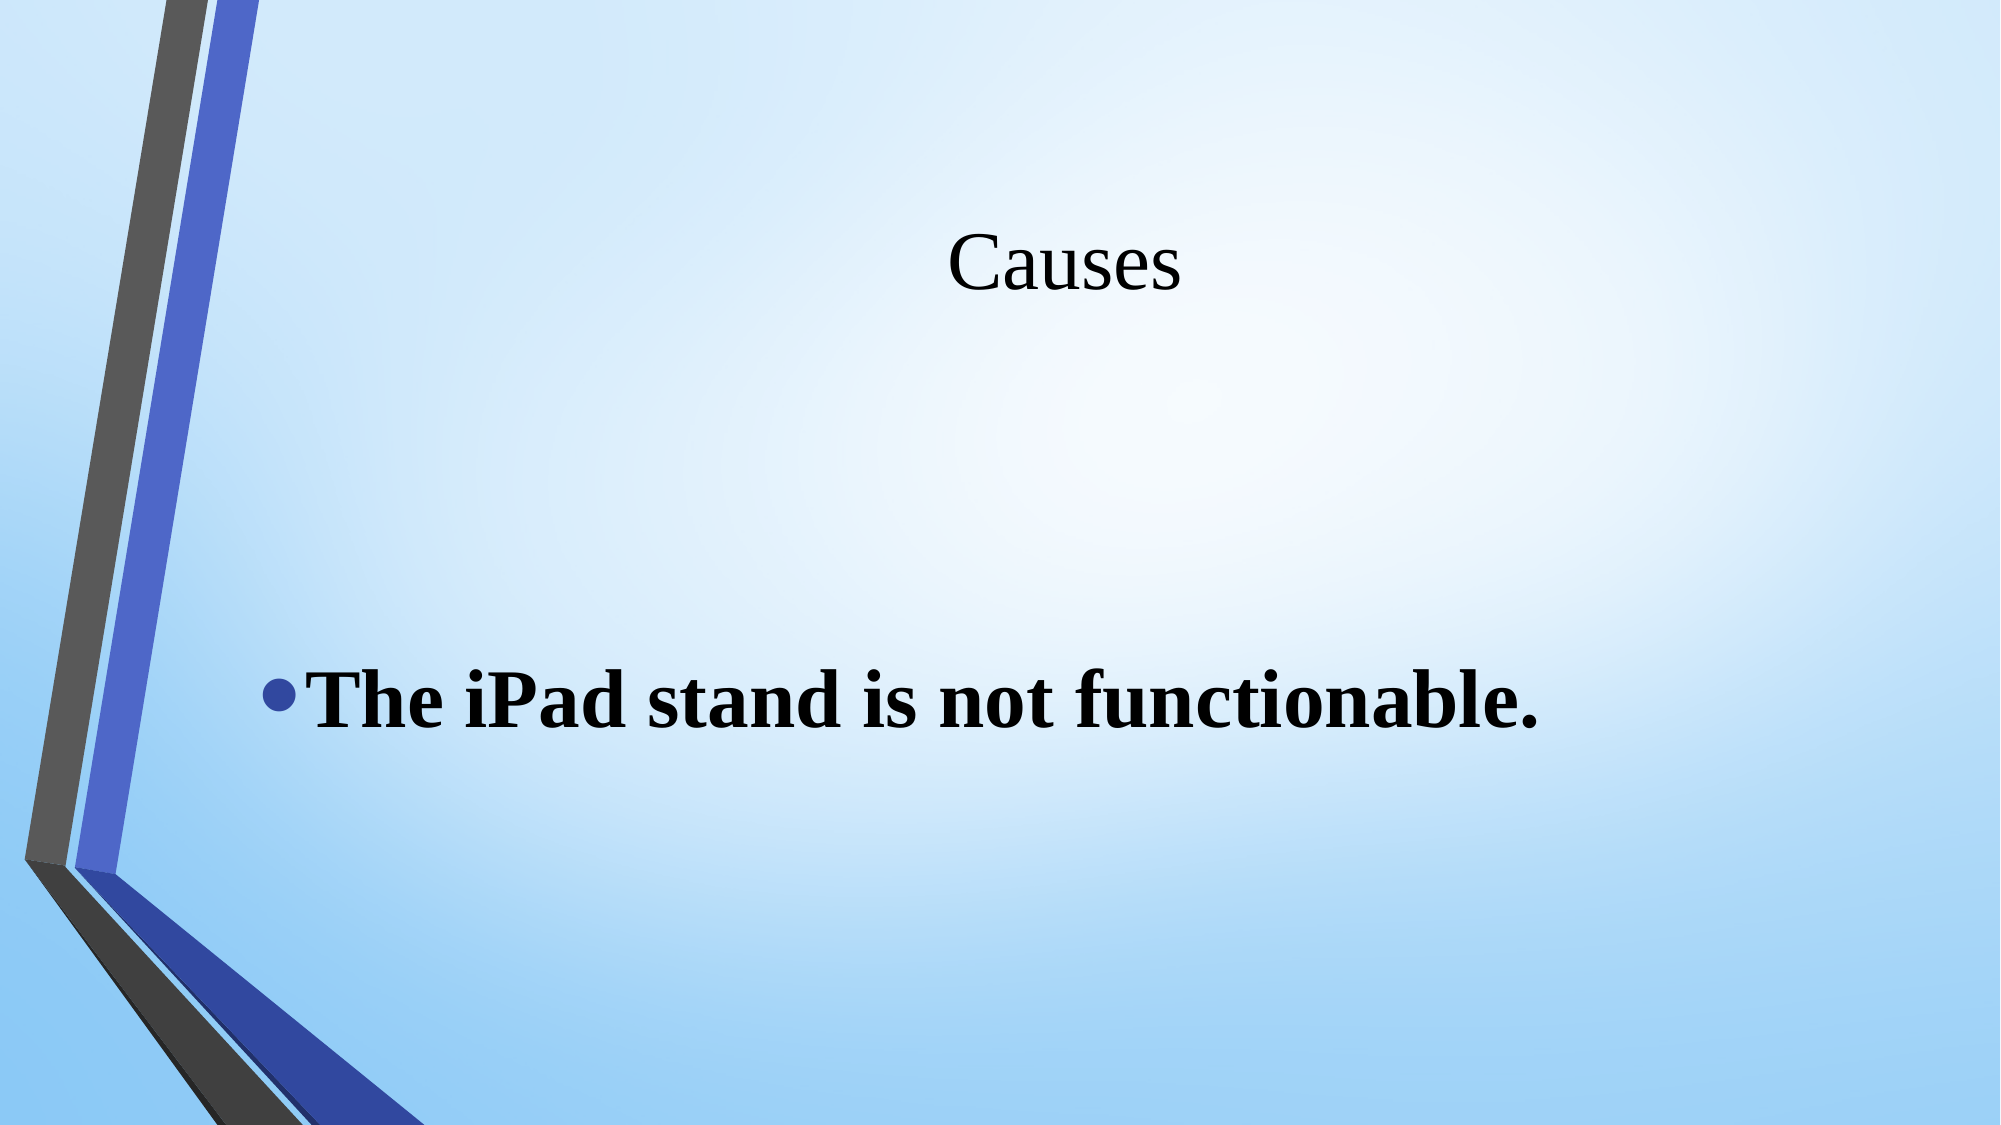

# Causes
The iPad stand is not functionable.